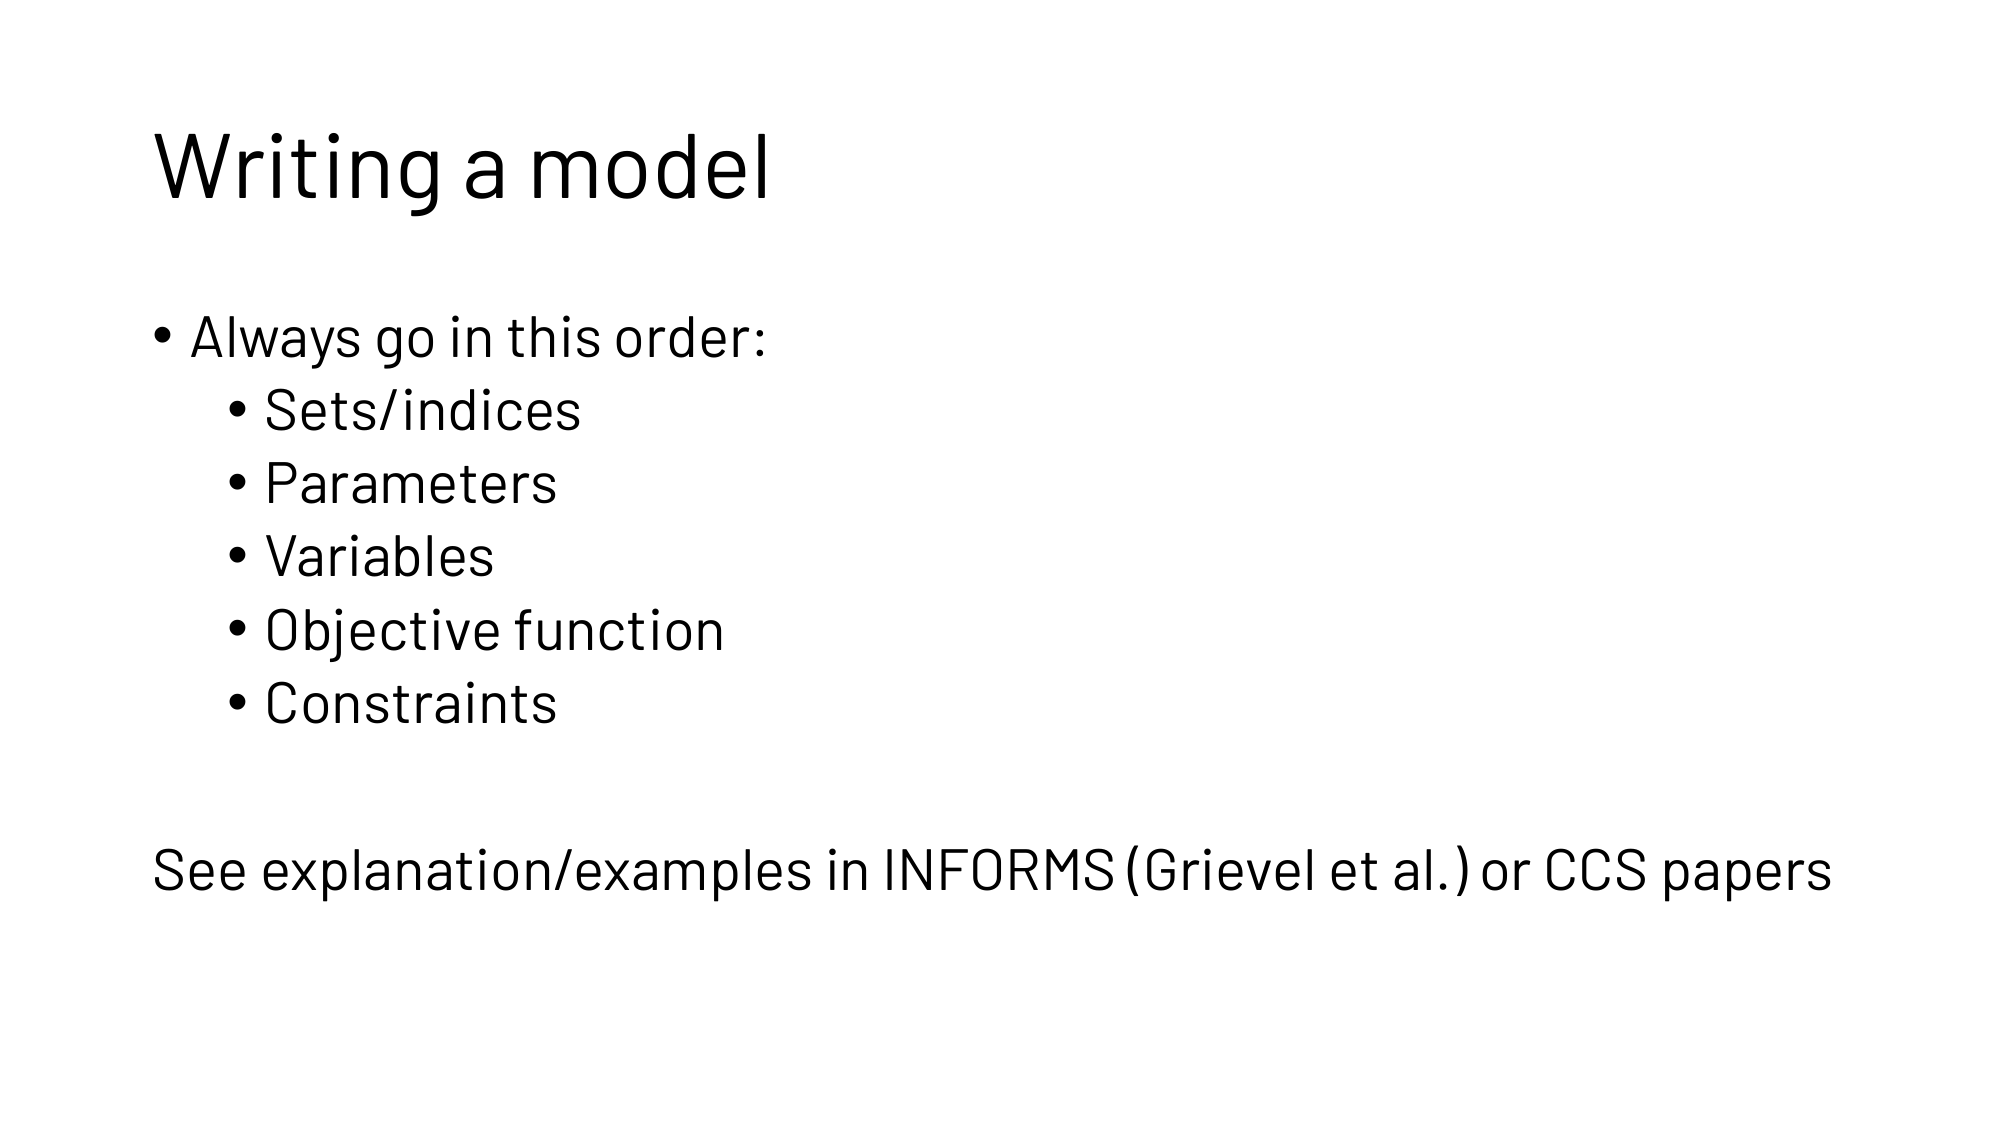

# Writing a model
Always go in this order:
Sets/indices
Parameters
Variables
Objective function
Constraints

See explanation/examples in INFORMS (Grievel et al.) or CCS papers